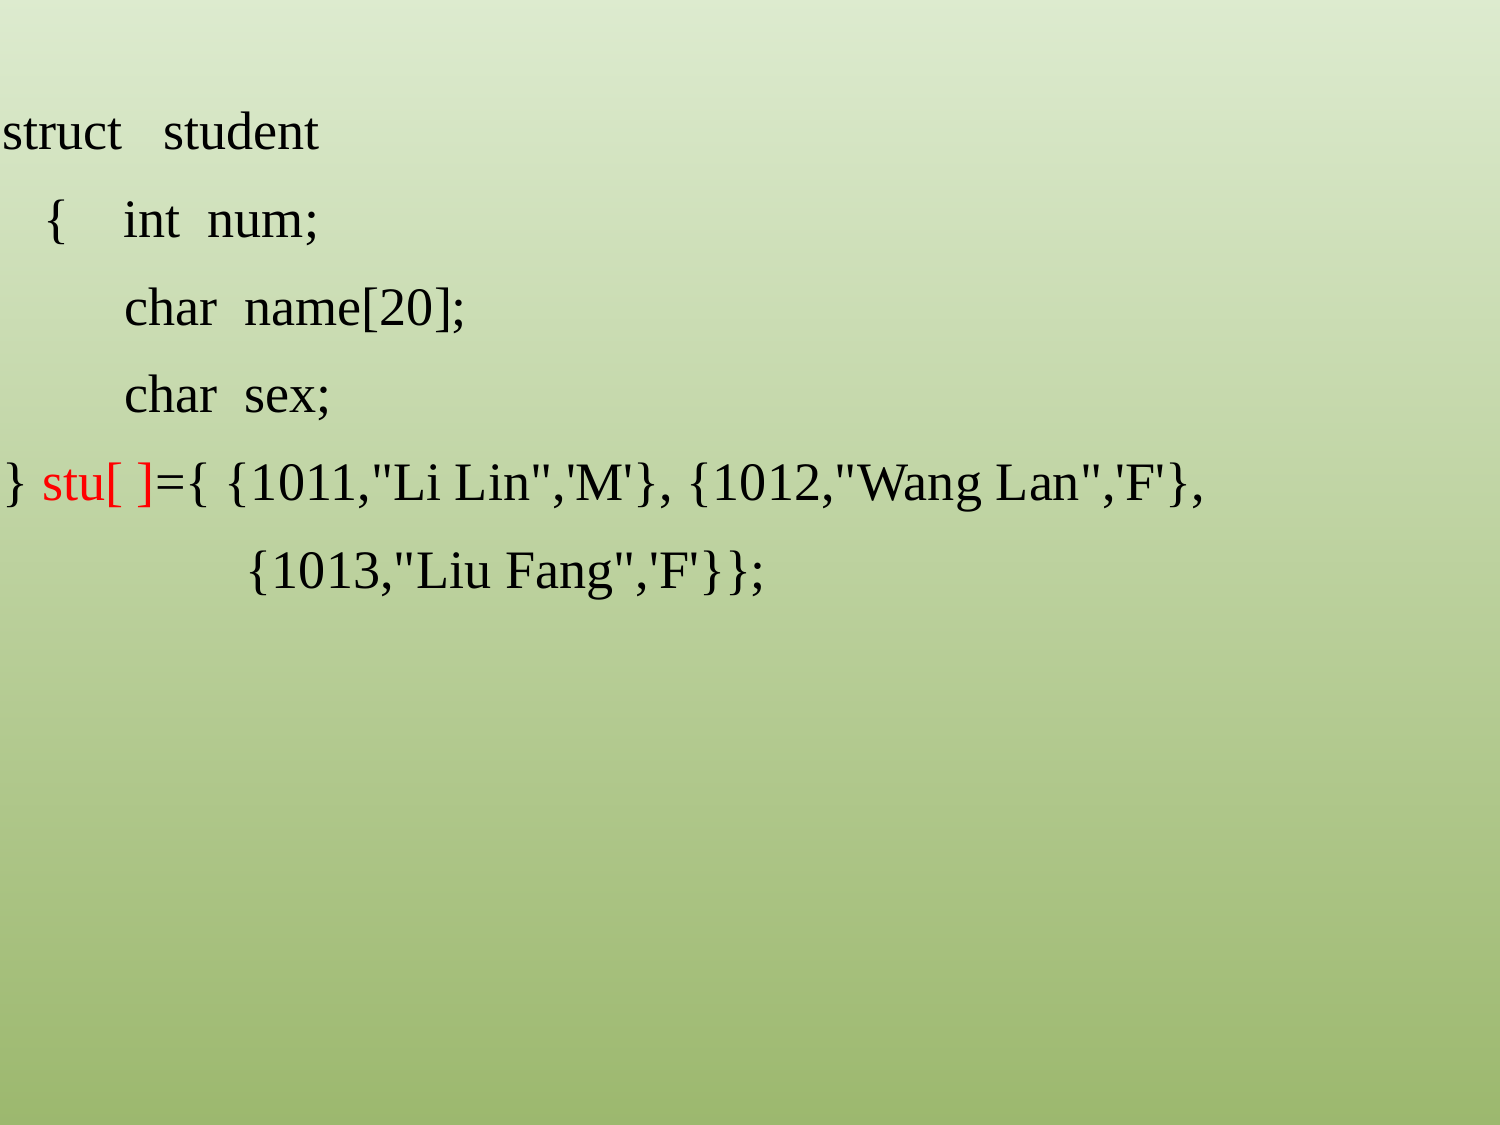

struct   student
   {    int  num;
         char  name[20];
         char  sex;
} stu[ ]={ {1011,"Li Lin",'M'}, {1012,"Wang Lan",'F'},
                  {1013,"Liu Fang",'F'}};
397